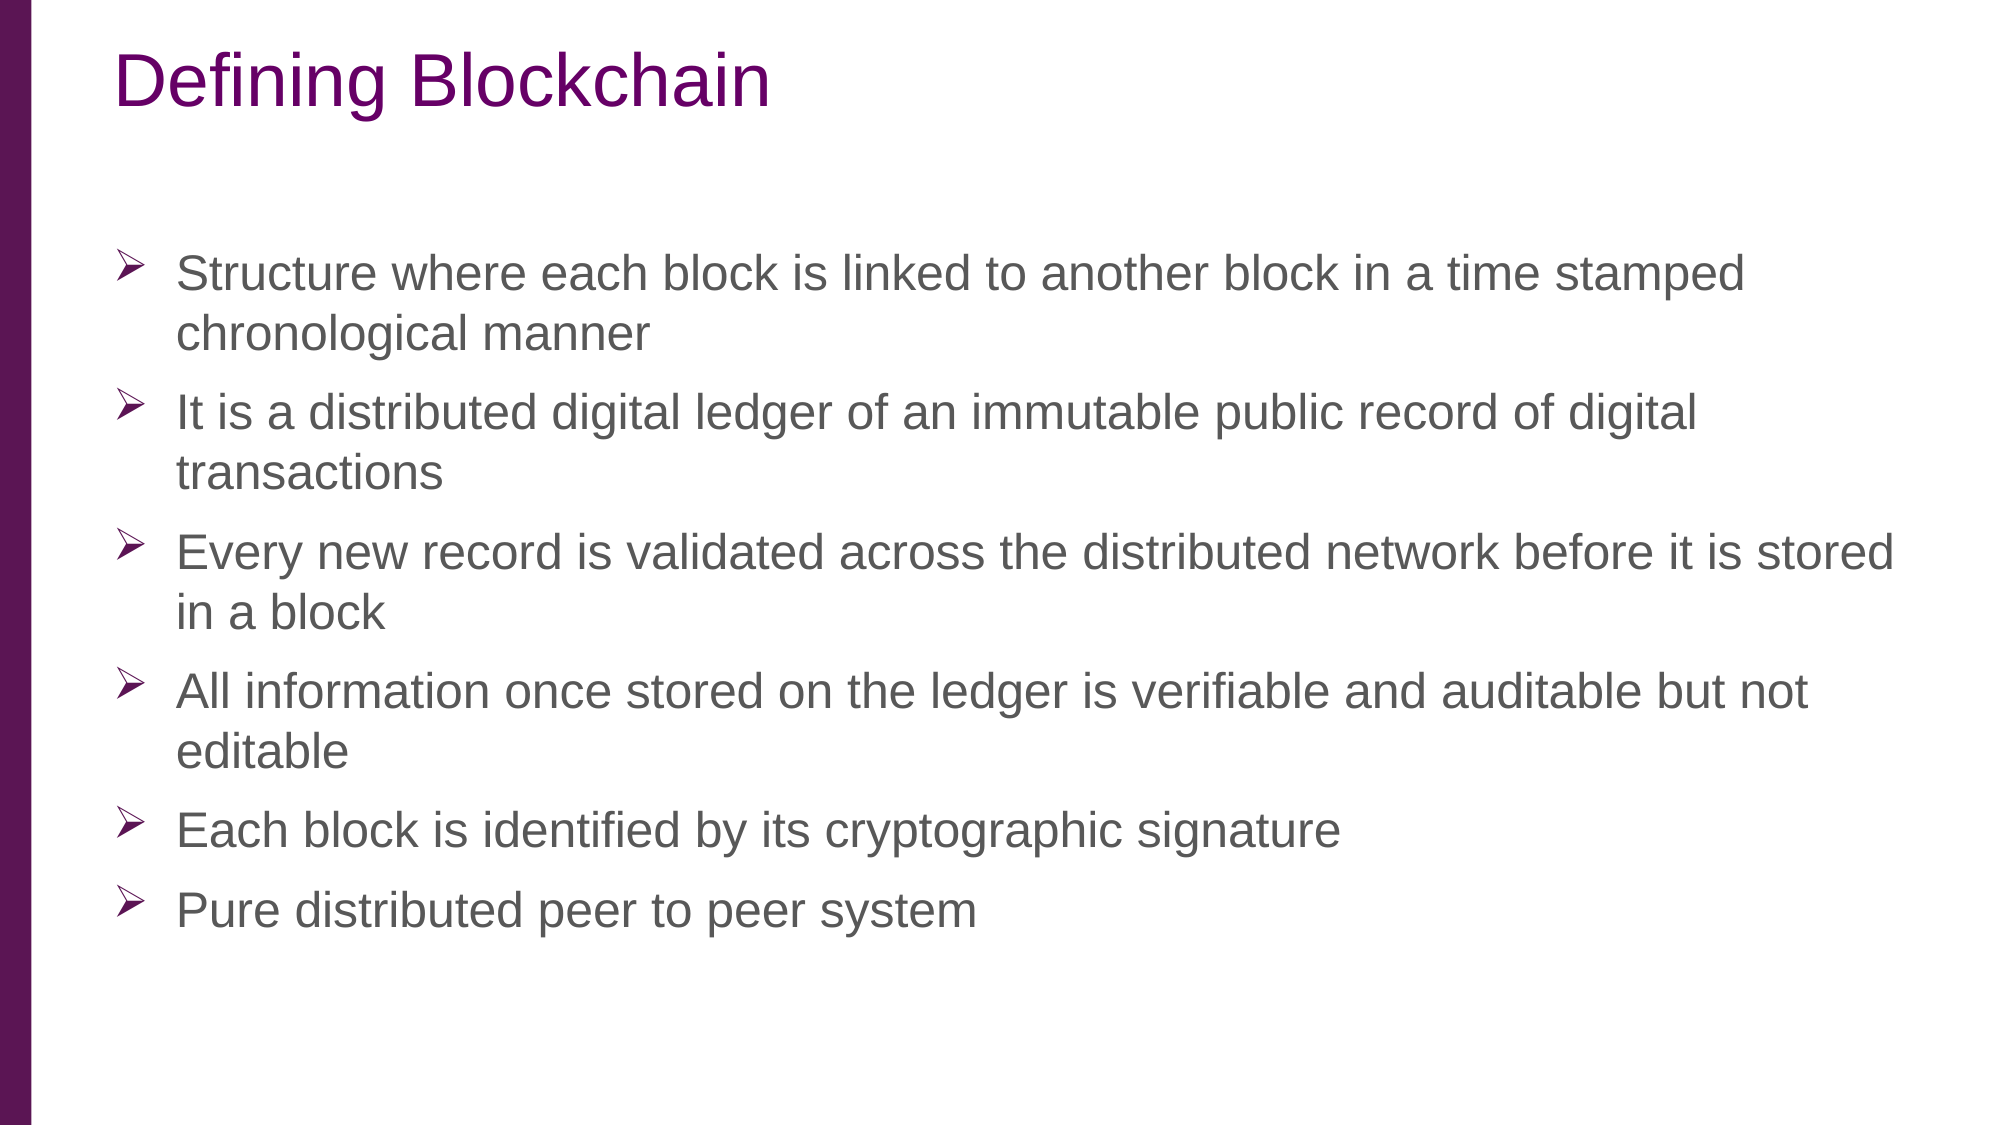

# Defining Blockchain
Structure where each block is linked to another block in a time stamped chronological manner
It is a distributed digital ledger of an immutable public record of digital transactions
Every new record is validated across the distributed network before it is stored in a block
All information once stored on the ledger is verifiable and auditable but not editable
Each block is identified by its cryptographic signature
Pure distributed peer to peer system